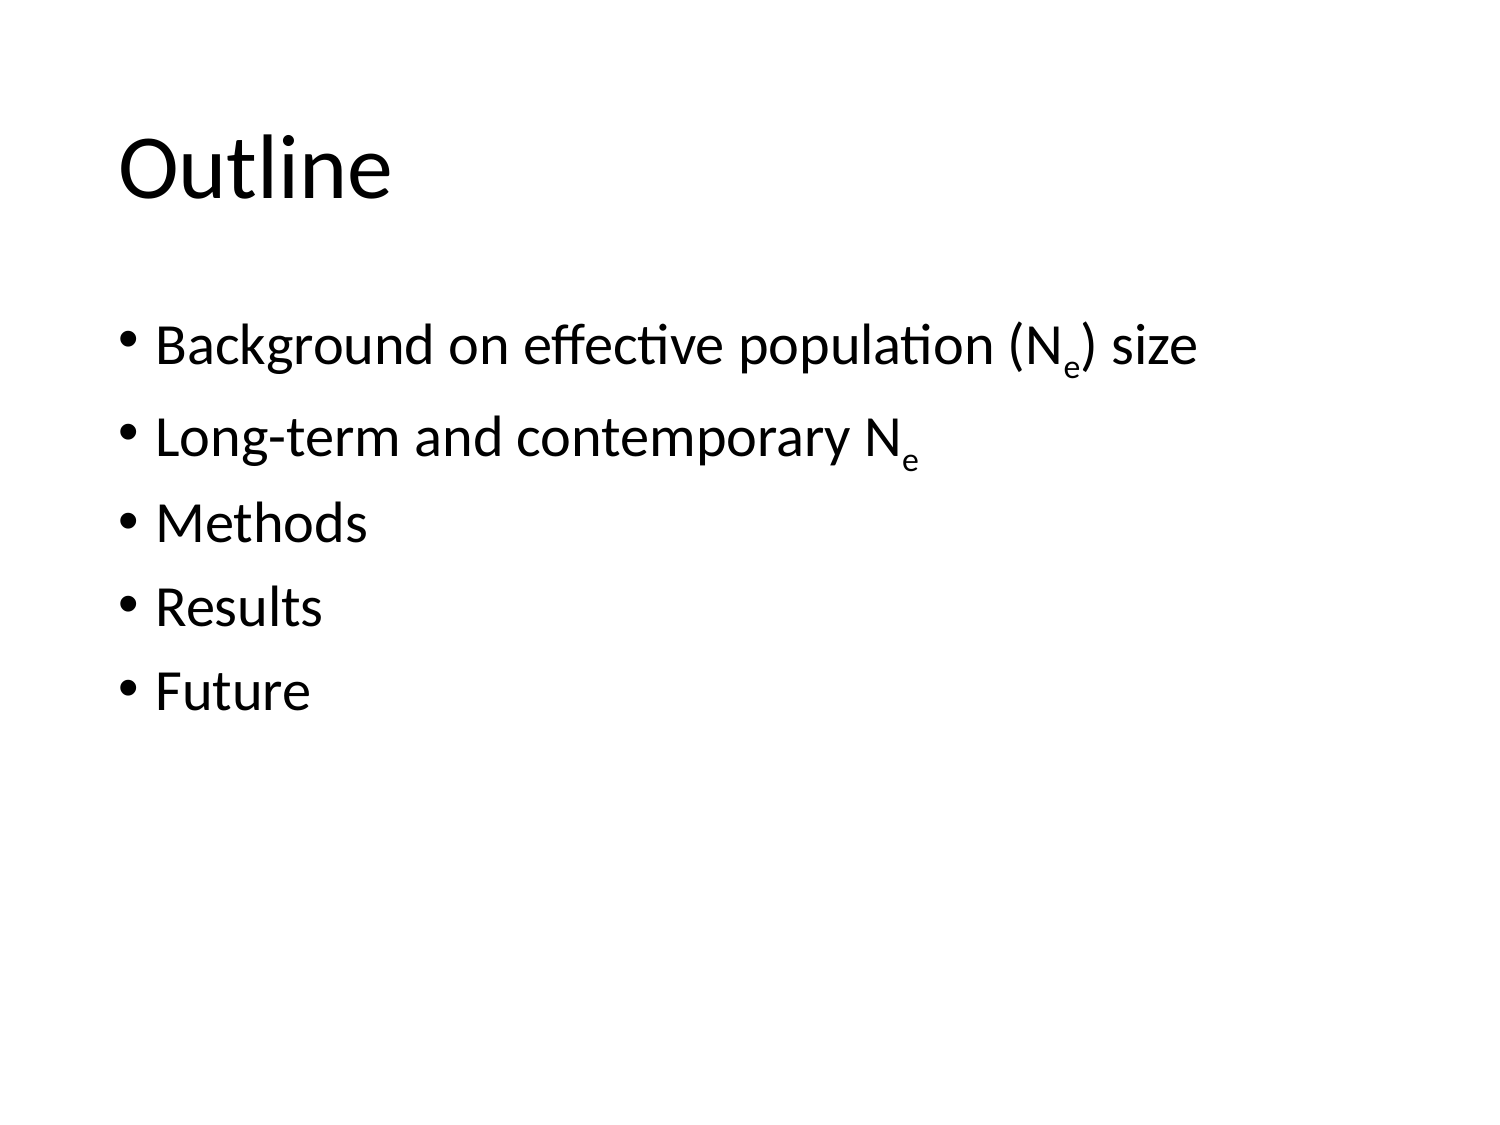

# Outline
Background on effective population (Ne) size
Long-term and contemporary Ne
Methods
Results
Future